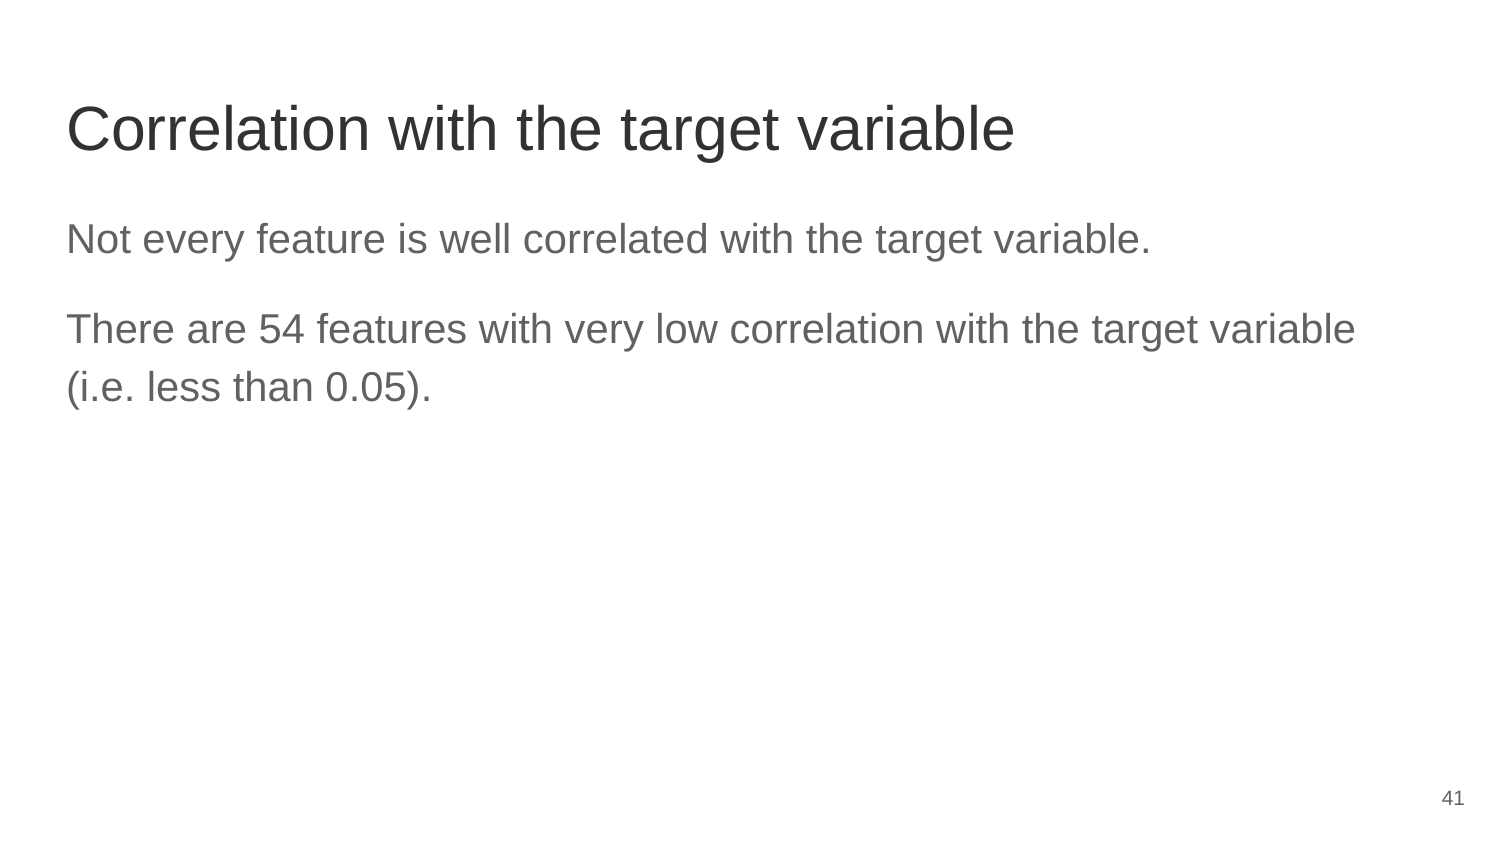

# Correlation with the target variable
Not every feature is well correlated with the target variable.
There are 54 features with very low correlation with the target variable (i.e. less than 0.05).
41